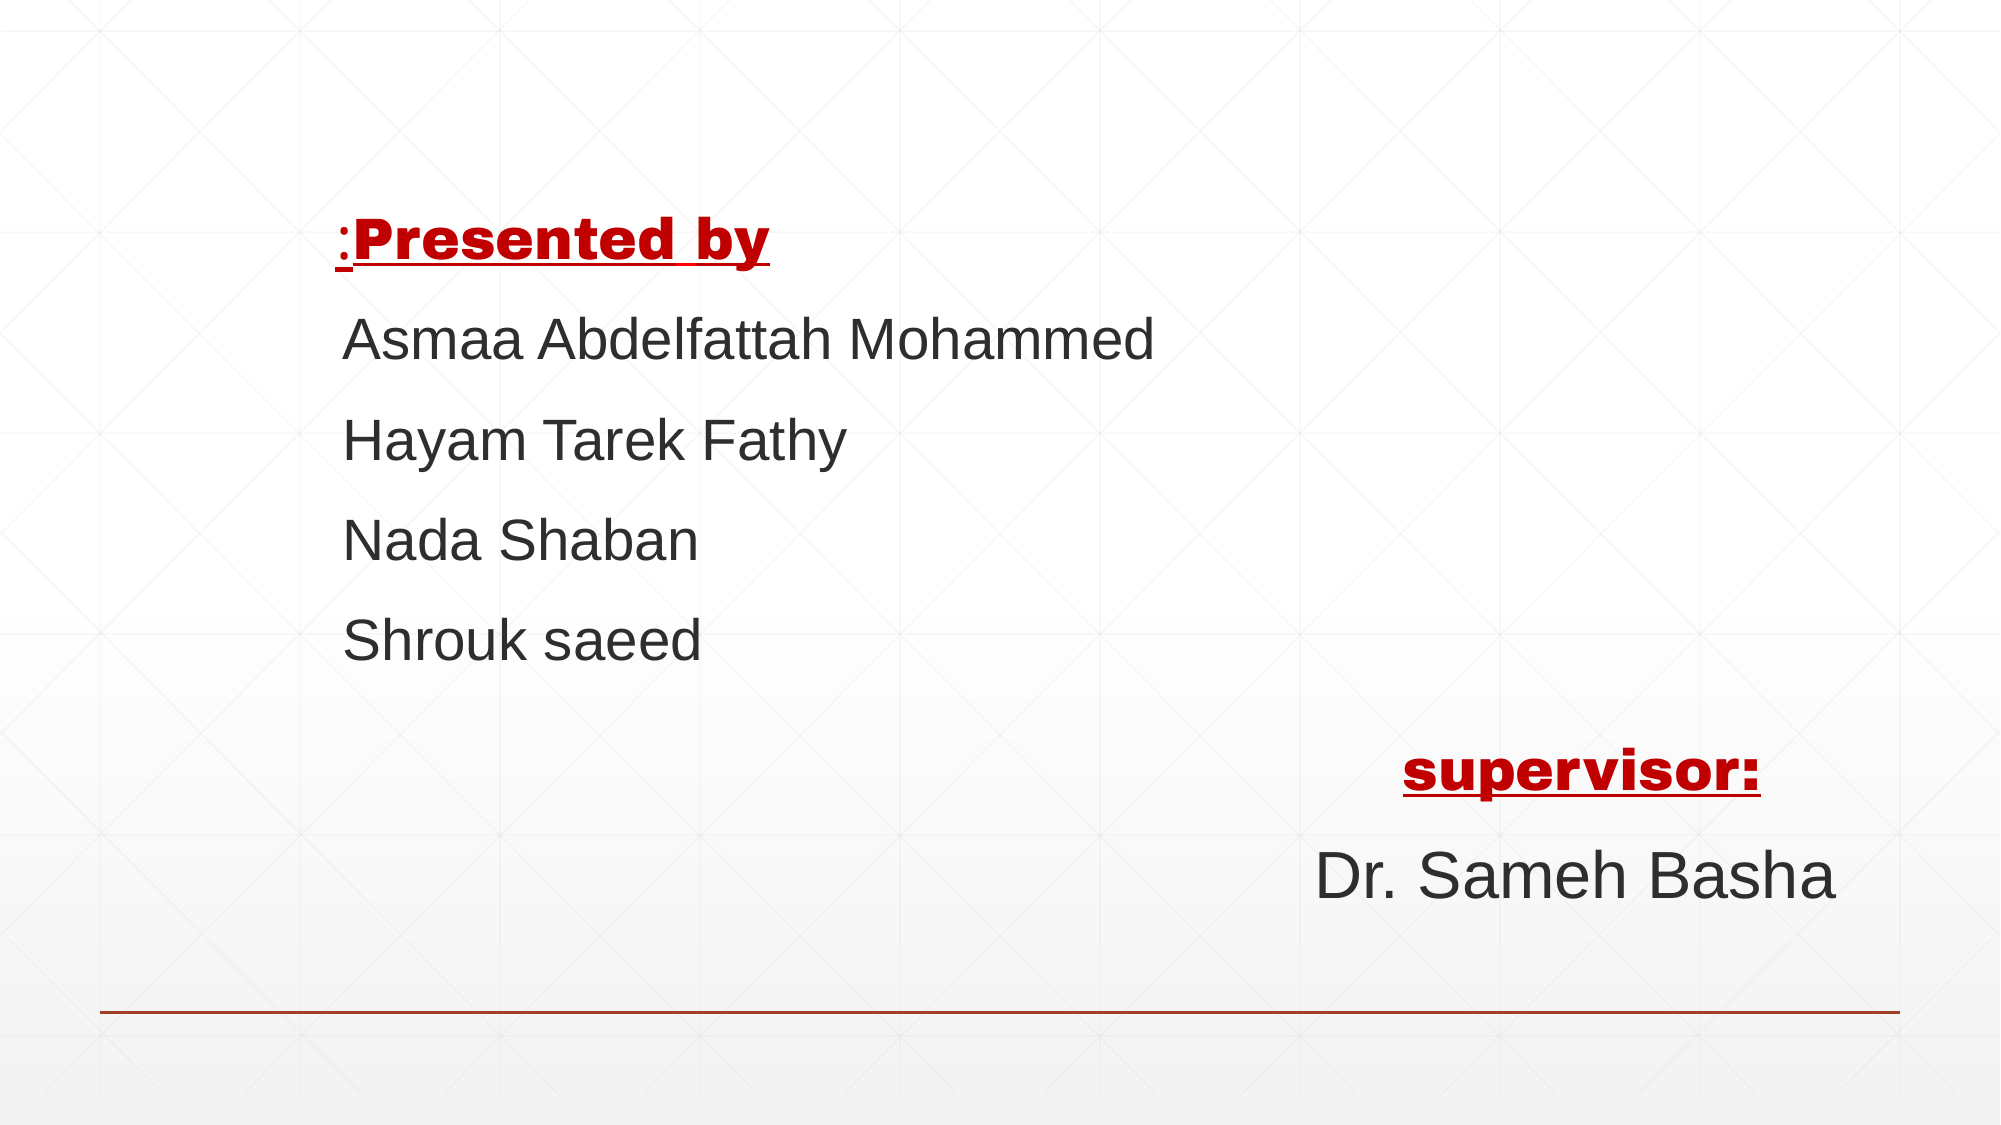

Presented by:
			Asmaa Abdelfattah Mohammed
			Hayam Tarek Fathy
			Nada Shaban
			Shrouk saeed

supervisor:
      Dr. Sameh Basha